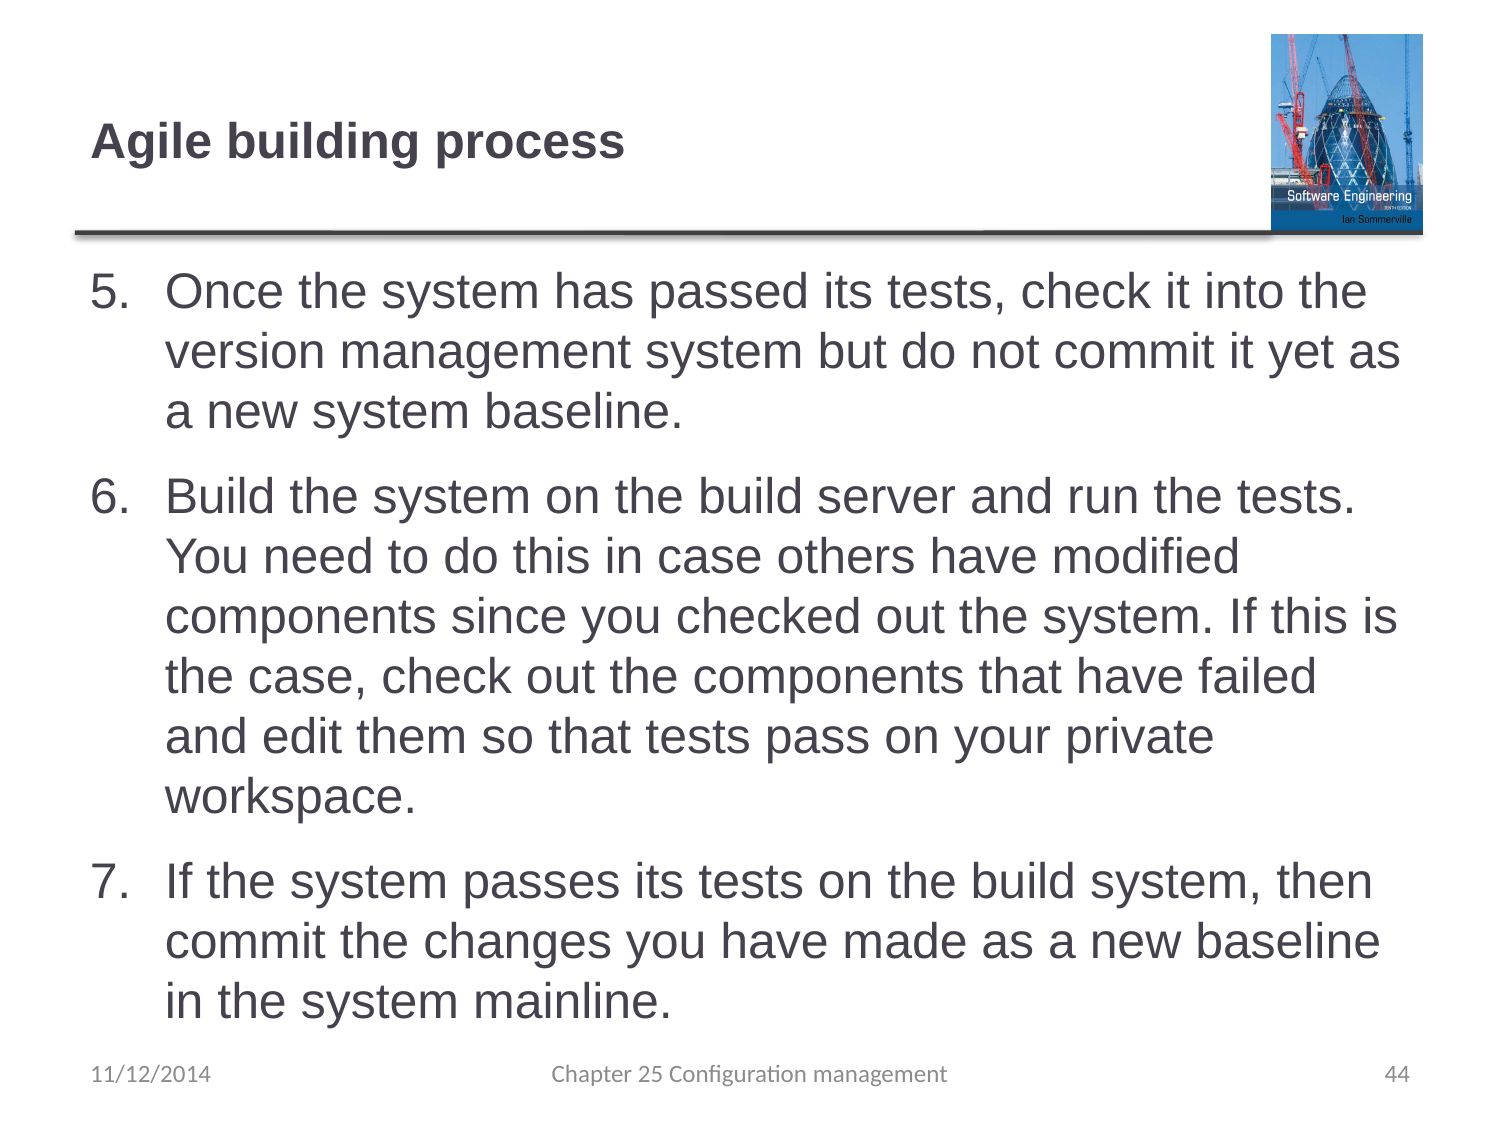

# Agile building process
Once the system has passed its tests, check it into the version management system but do not commit it yet as a new system baseline.
Build the system on the build server and run the tests. You need to do this in case others have modified components since you checked out the system. If this is the case, check out the components that have failed and edit them so that tests pass on your private workspace.
If the system passes its tests on the build system, then commit the changes you have made as a new baseline in the system mainline.

11/12/2014
Chapter 25 Configuration management
44